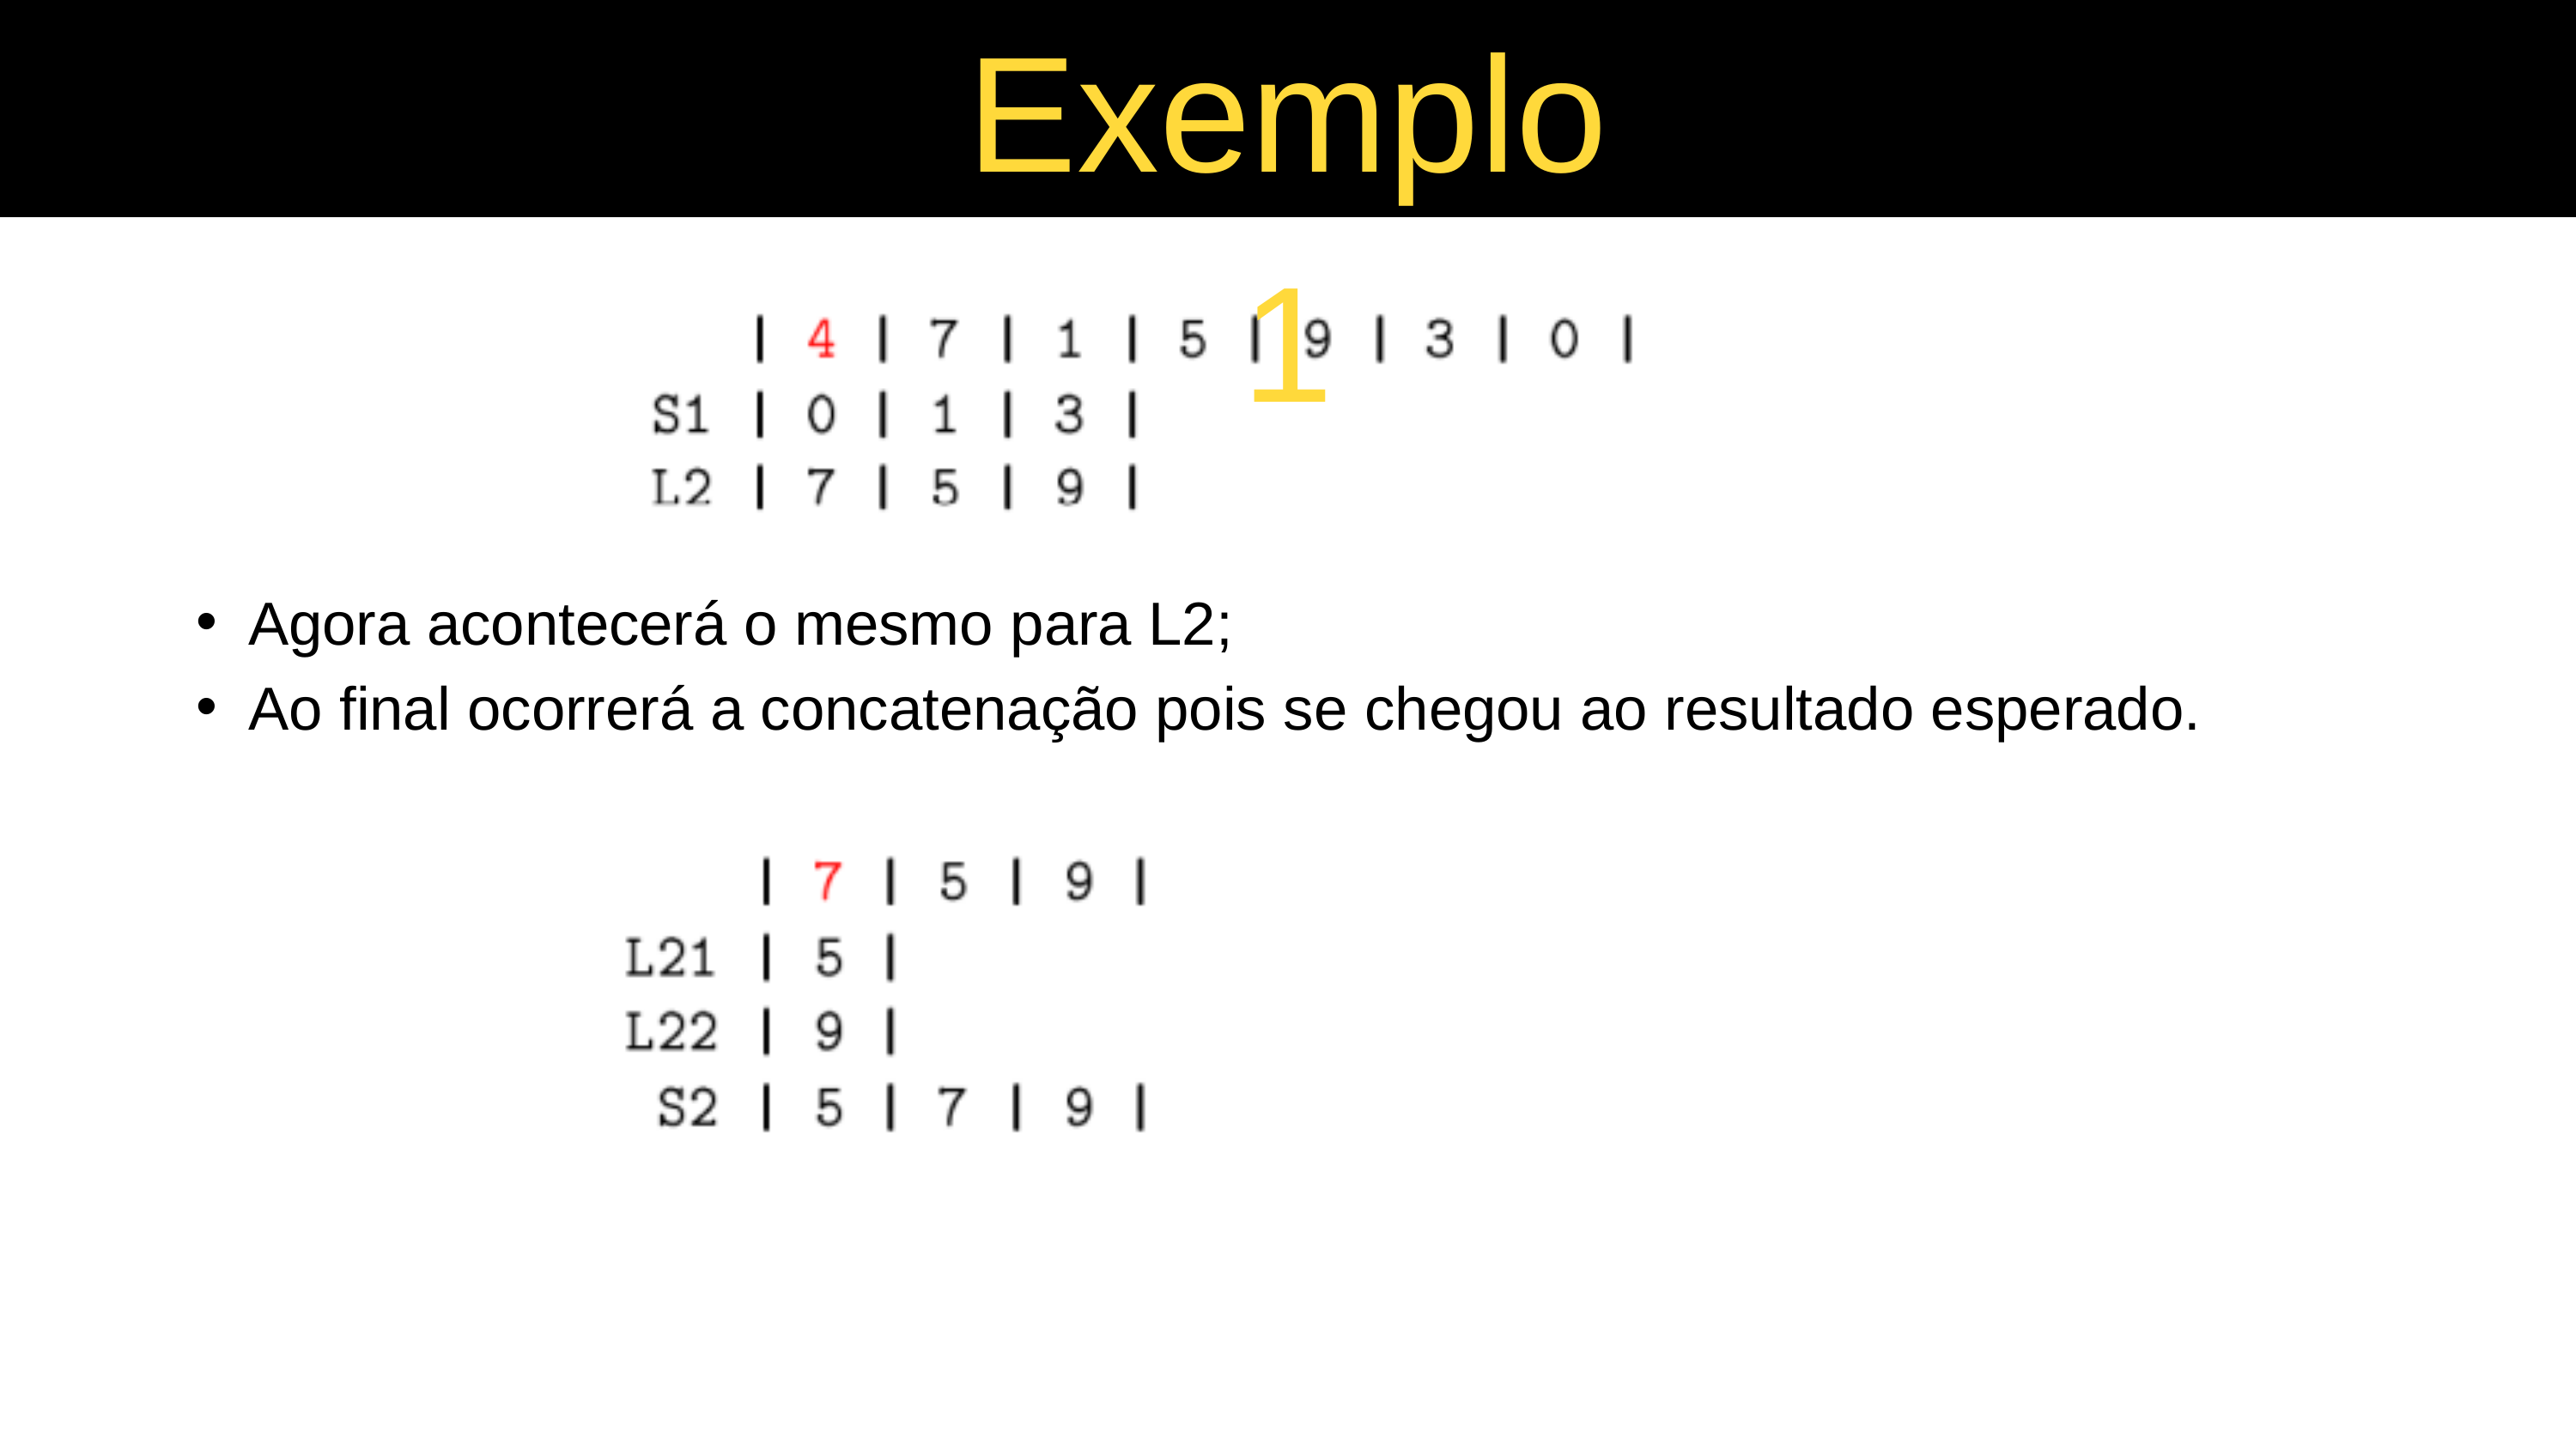

Exemplo 1

Agora acontecerá o mesmo para L2;
Ao final ocorrerá a concatenação pois se chegou ao resultado esperado.